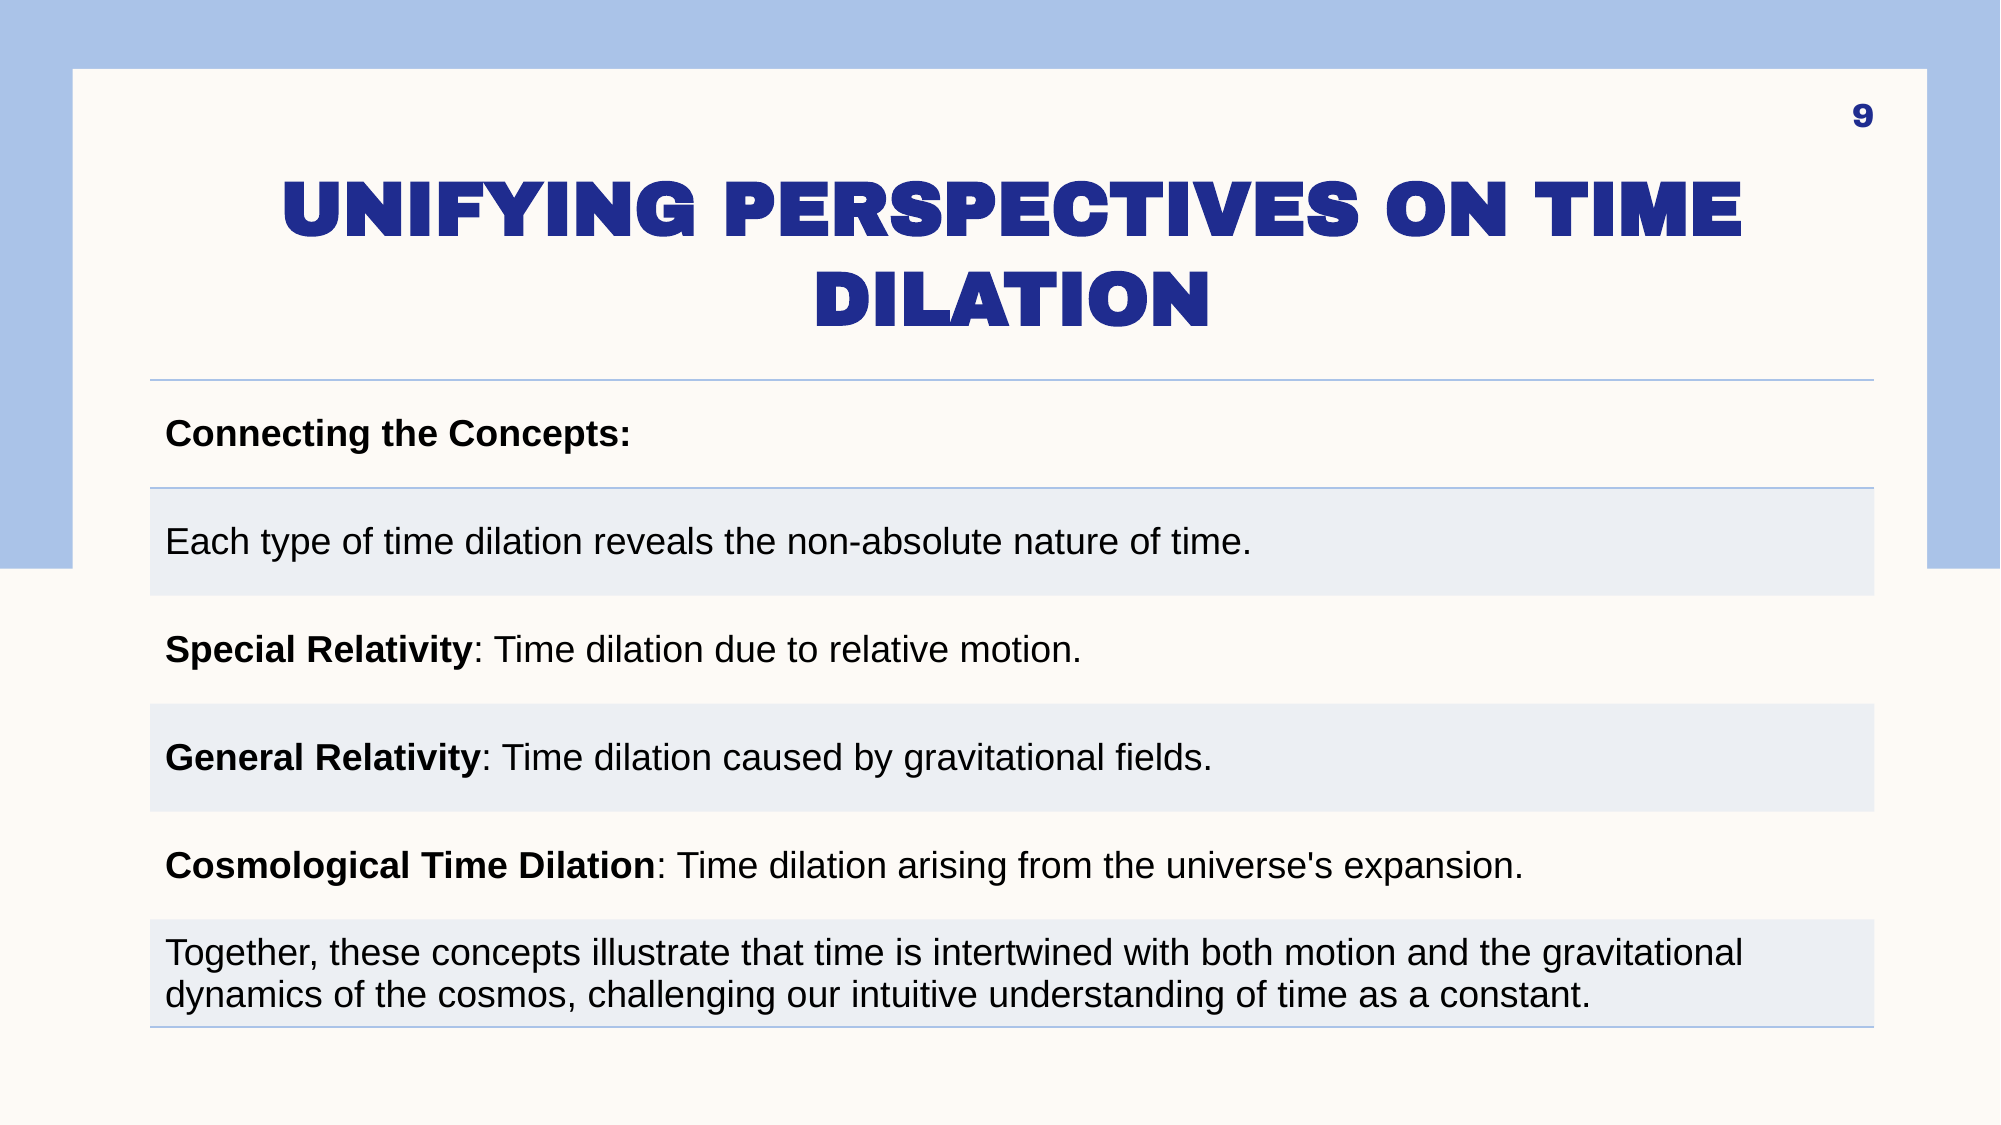

9
# Unifying Perspectives on Time Dilation
| Connecting the Concepts: |  |
| --- | --- |
| Each type of time dilation reveals the non-absolute nature of time. |  |
| Special Relativity: Time dilation due to relative motion. |  |
| General Relativity: Time dilation caused by gravitational fields. |  |
| Cosmological Time Dilation: Time dilation arising from the universe's expansion. |  |
| Together, these concepts illustrate that time is intertwined with both motion and the gravitational dynamics of the cosmos, challenging our intuitive understanding of time as a constant. |  |